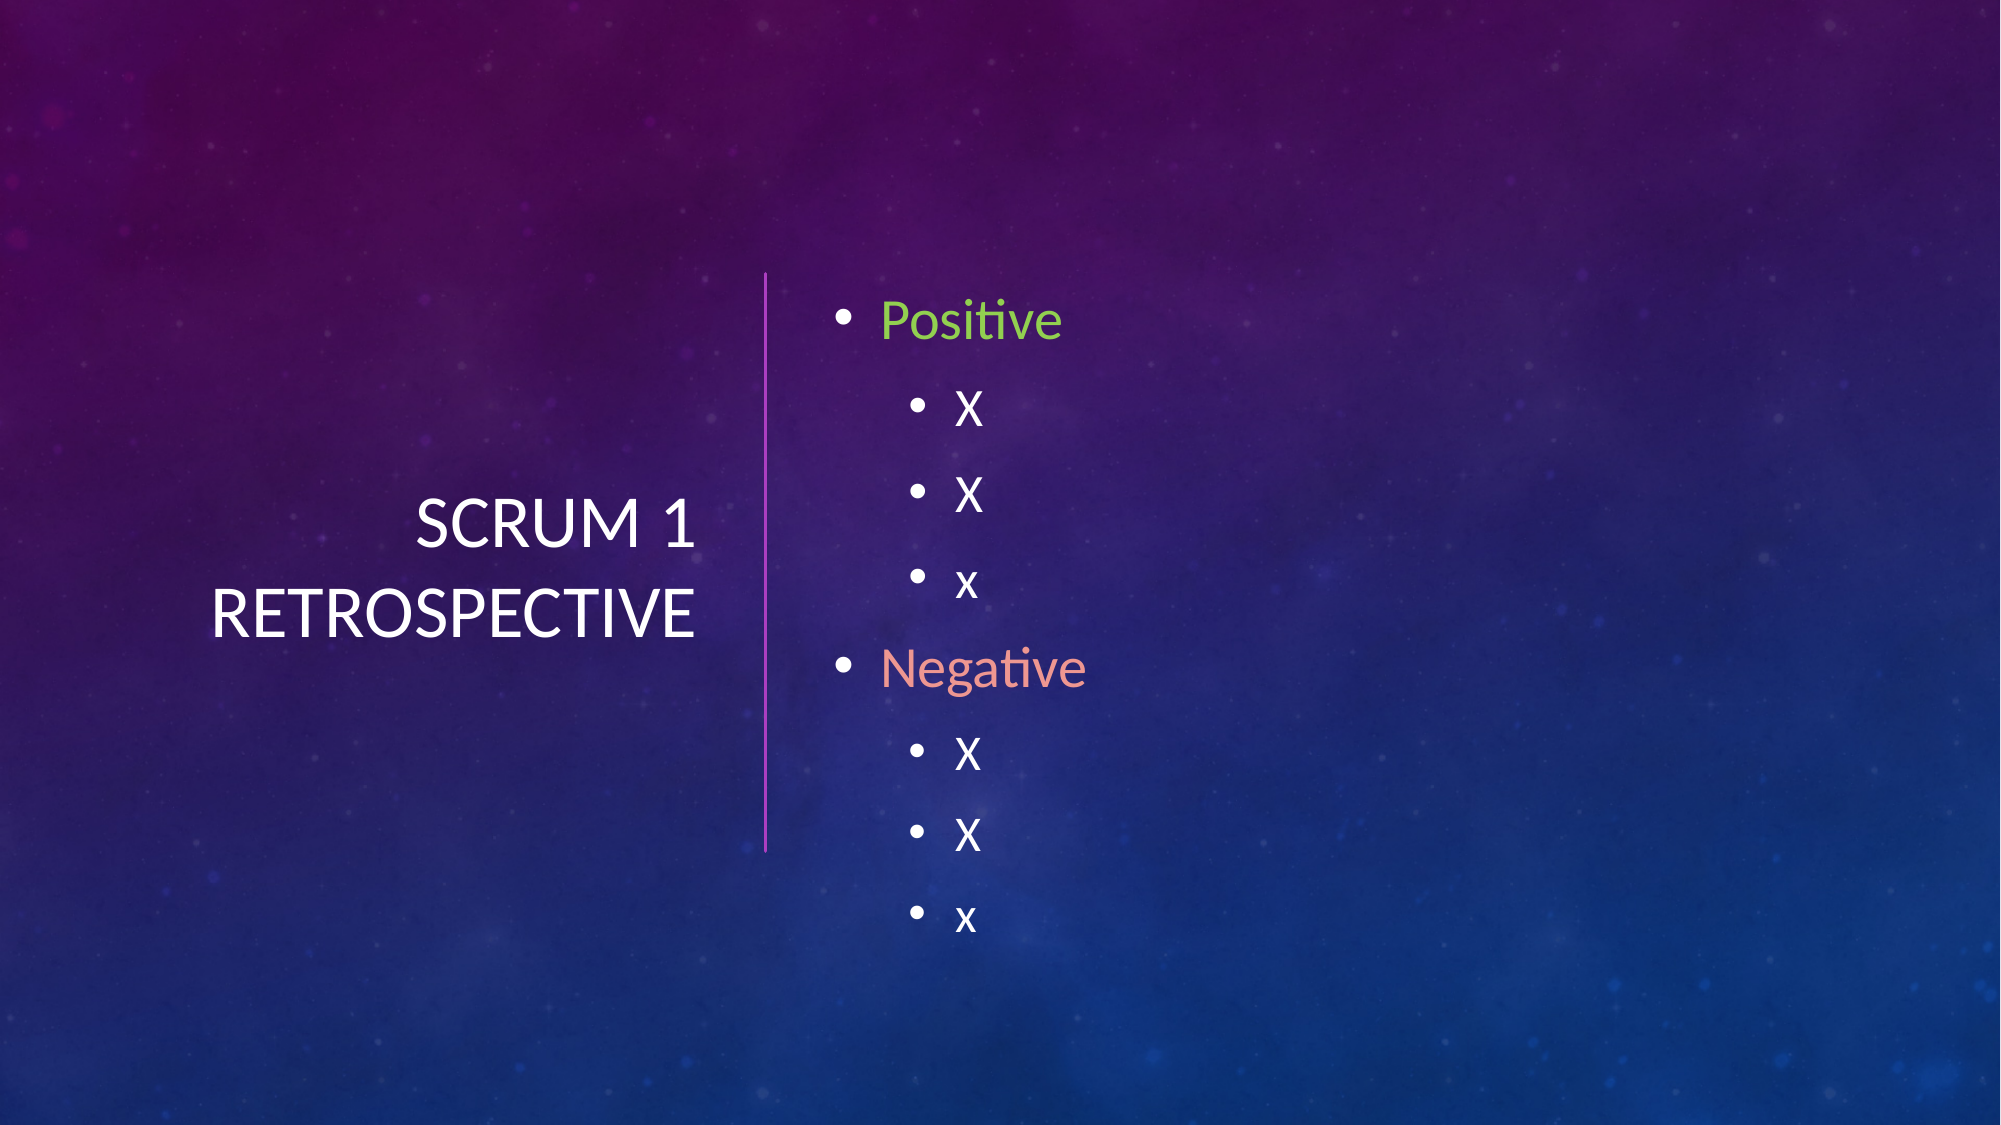

# SCRUM 1 Retrospective
Positive
X
X
x
Negative
X
X
x